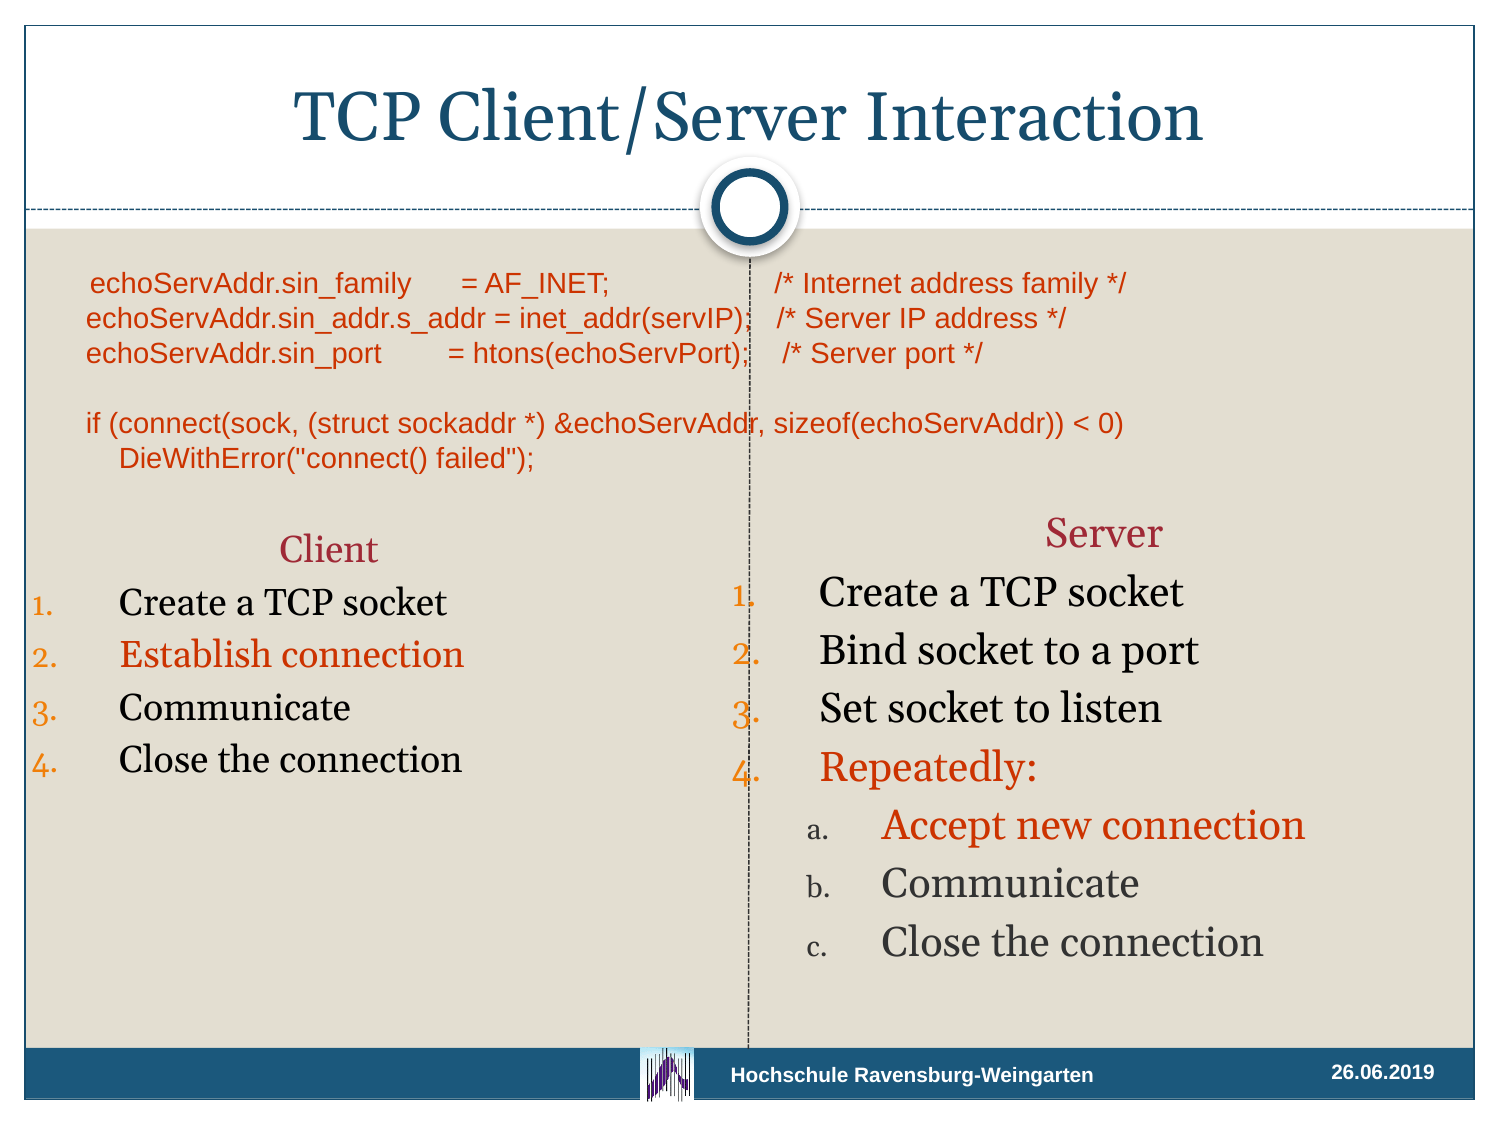

# TCP Client/Server Interaction

    echoServAddr.sin_family      = AF_INET;                    /* Internet address family */
    echoServAddr.sin_addr.s_addr = inet_addr(servIP);   /* Server IP address */
    echoServAddr.sin_port        = htons(echoServPort);    /* Server port */

    if (connect(sock, (struct sockaddr *) &echoServAddr, sizeof(echoServAddr)) < 0)
        DieWithError("connect() failed");
Server
Create a TCP socket
Bind socket to a port
Set socket to listen
Repeatedly:
Accept new connection
Communicate
Close the connection
Client
Create a TCP socket
Establish connection
Communicate
Close the connection
26.06.2019